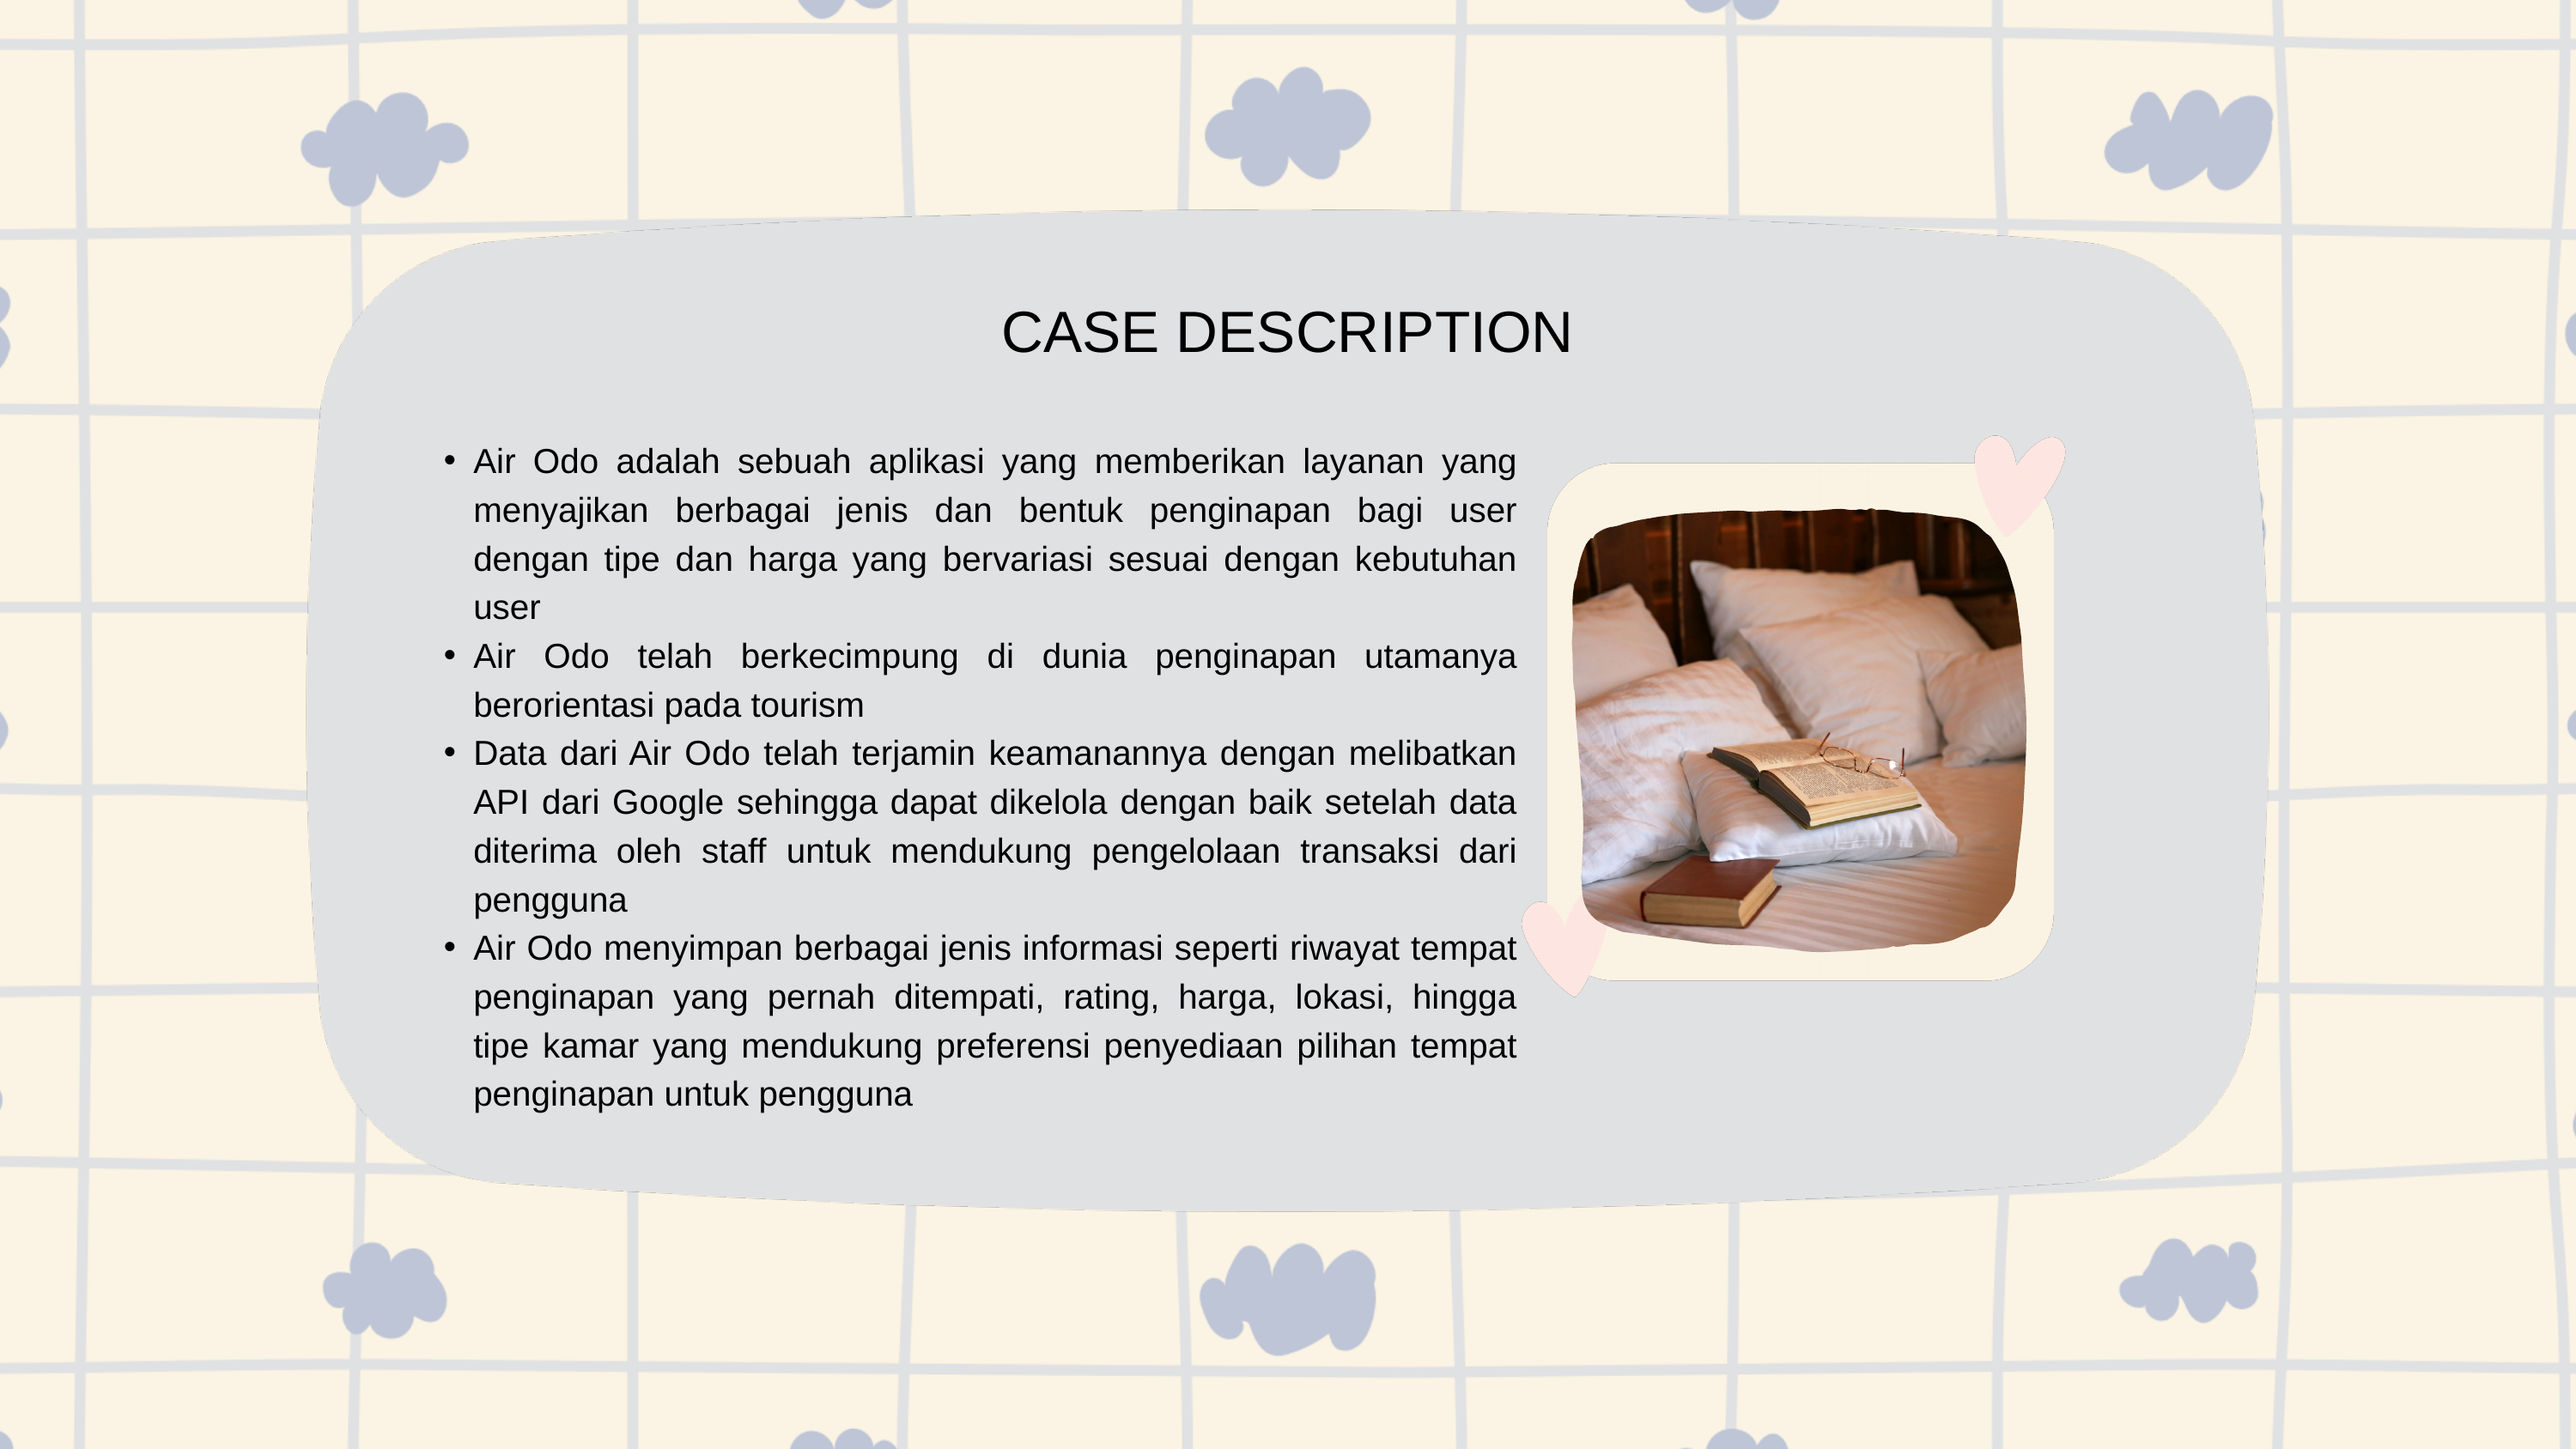

CASE DESCRIPTION

Air Odo adalah sebuah aplikasi yang memberikan layanan yang menyajikan berbagai jenis dan bentuk penginapan bagi user dengan tipe dan harga yang bervariasi sesuai dengan kebutuhan user
Air Odo telah berkecimpung di dunia penginapan utamanya berorientasi pada tourism
Data dari Air Odo telah terjamin keamanannya dengan melibatkan API dari Google sehingga dapat dikelola dengan baik setelah data diterima oleh staff untuk mendukung pengelolaan transaksi dari pengguna
Air Odo menyimpan berbagai jenis informasi seperti riwayat tempat penginapan yang pernah ditempati, rating, harga, lokasi, hingga tipe kamar yang mendukung preferensi penyediaan pilihan tempat penginapan untuk pengguna